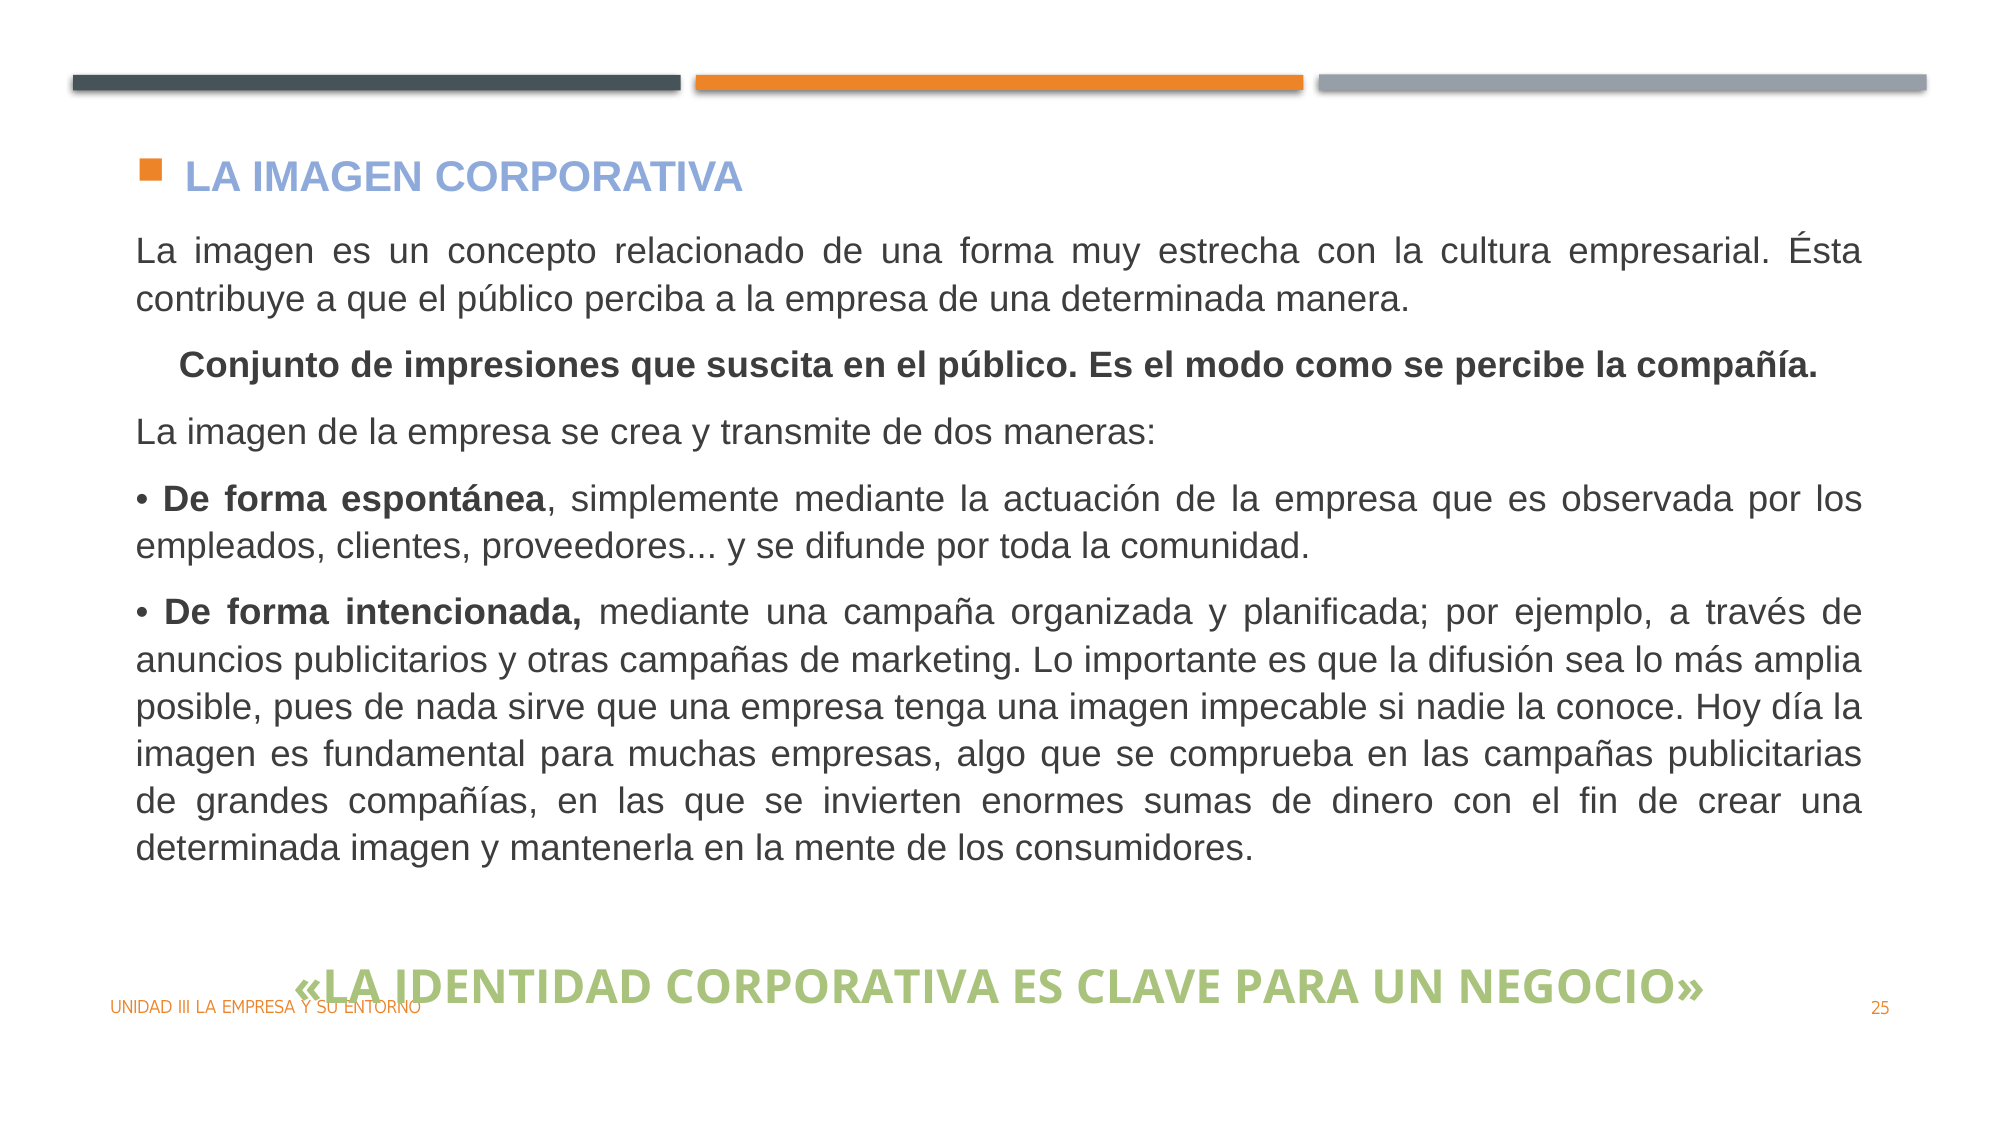

LA IMAGEN CORPORATIVA
La imagen es un concepto relacionado de una forma muy estrecha con la cultura empresarial. Ésta contribuye a que el público perciba a la empresa de una determinada manera.
Conjunto de impresiones que suscita en el público. Es el modo como se percibe la compañía.
La imagen de la empresa se crea y transmite de dos maneras:
• De forma espontánea, simplemente mediante la actuación de la empresa que es observada por los empleados, clientes, proveedores... y se difunde por toda la comunidad.
• De forma intencionada, mediante una campaña organizada y planificada; por ejemplo, a través de anuncios publicitarios y otras campañas de marketing. Lo importante es que la difusión sea lo más amplia posible, pues de nada sirve que una empresa tenga una imagen impecable si nadie la conoce. Hoy día la imagen es fundamental para muchas empresas, algo que se comprueba en las campañas publicitarias de grandes compañías, en las que se invierten enormes sumas de dinero con el fin de crear una determinada imagen y mantenerla en la mente de los consumidores.

«LA IDENTIDAD CORPORATIVA ES CLAVE PARA UN NEGOCIO»

UNIDAD III LA EMPRESA Y SU ENTORNO
25